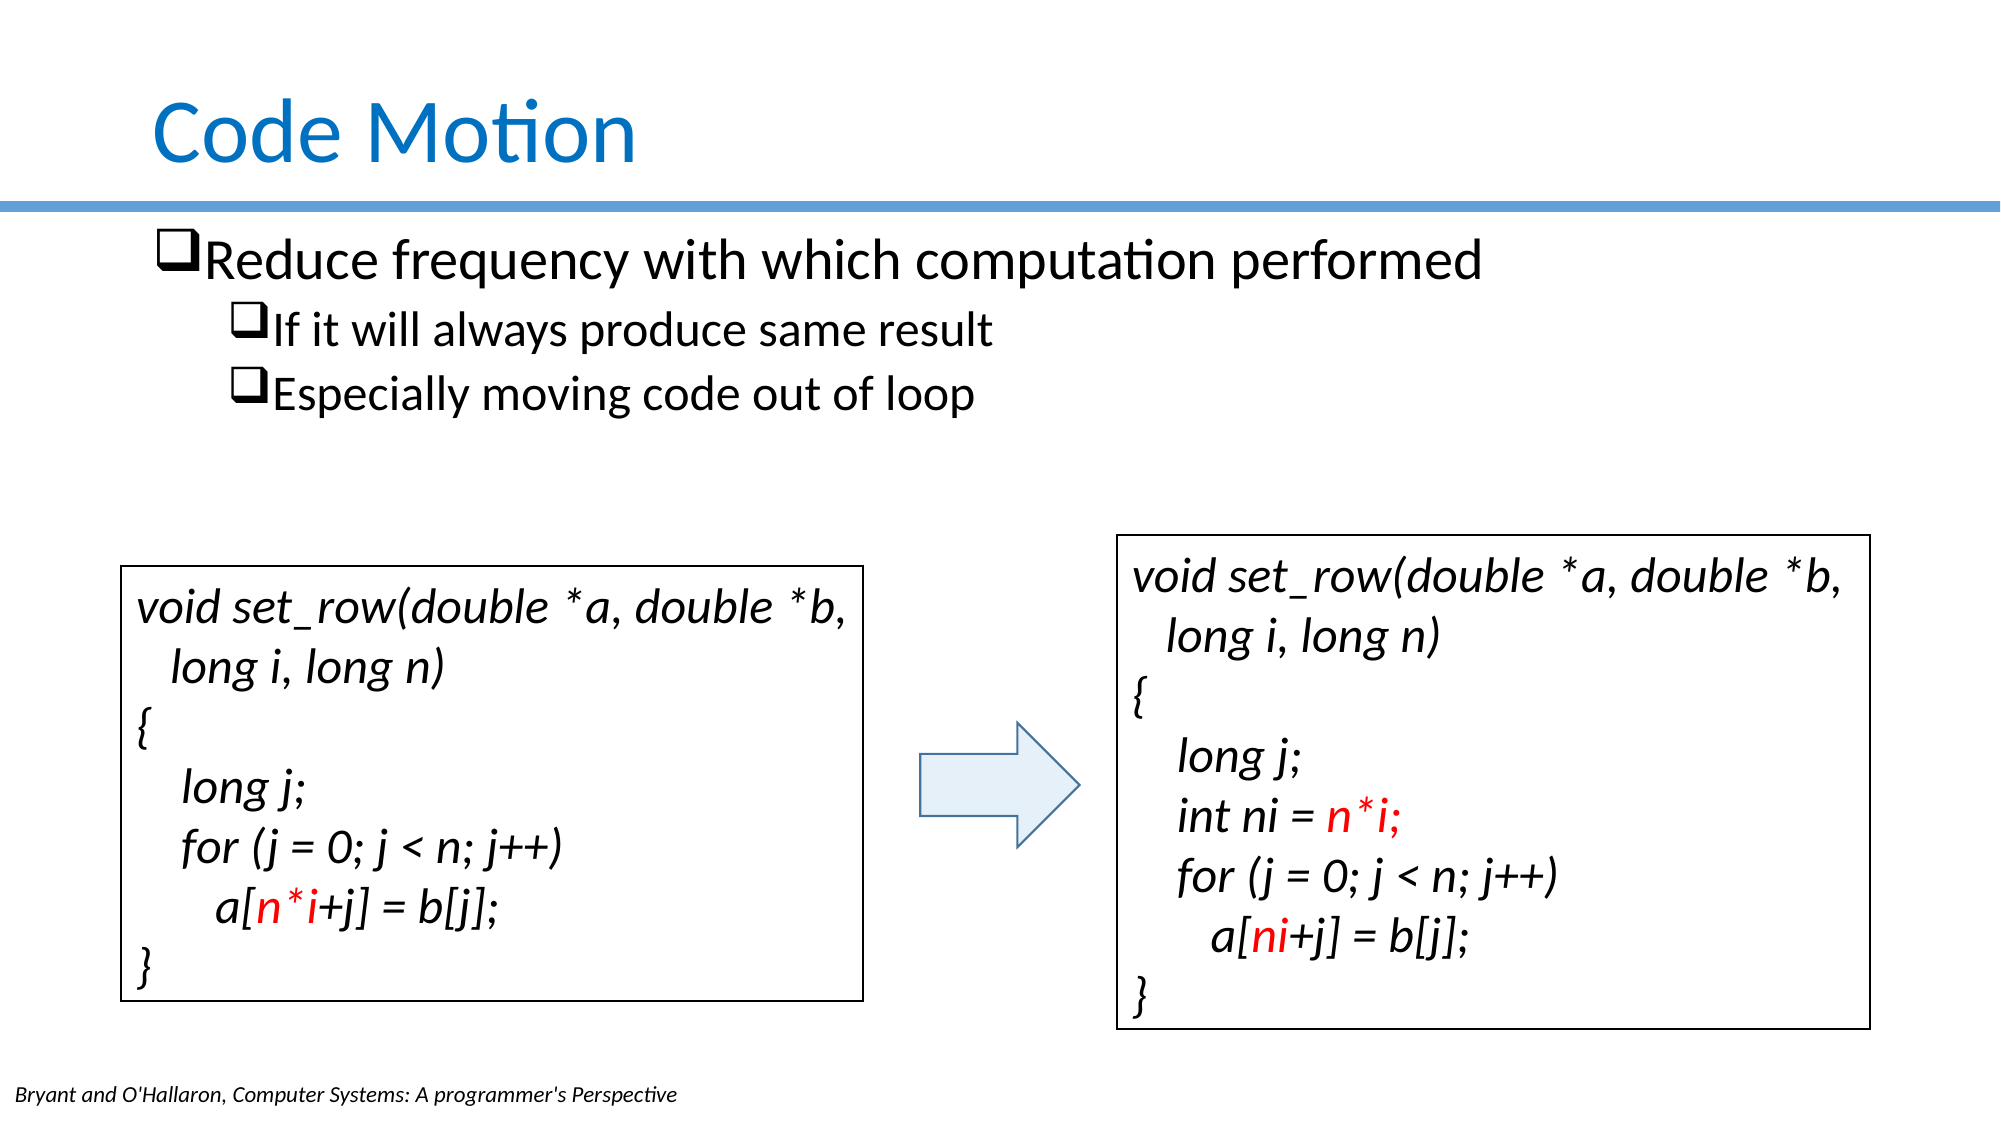

# Code Motion
Reduce frequency with which computation performed
If it will always produce same result
Especially moving code out of loop
void set_row(double *a, double *b,
   long i, long n)
{
    long j;
    int ni = n*i;
    for (j = 0; j < n; j++)
       a[ni+j] = b[j];
}
void set_row(double *a, double *b,​
   long i, long n)​
{​
    long j;​
    for (j = 0; j < n; j++)​
       a[n*i+j] = b[j];​
}

100
Bryant and O'Hallaron, Computer Systems: A programmer's Perspective